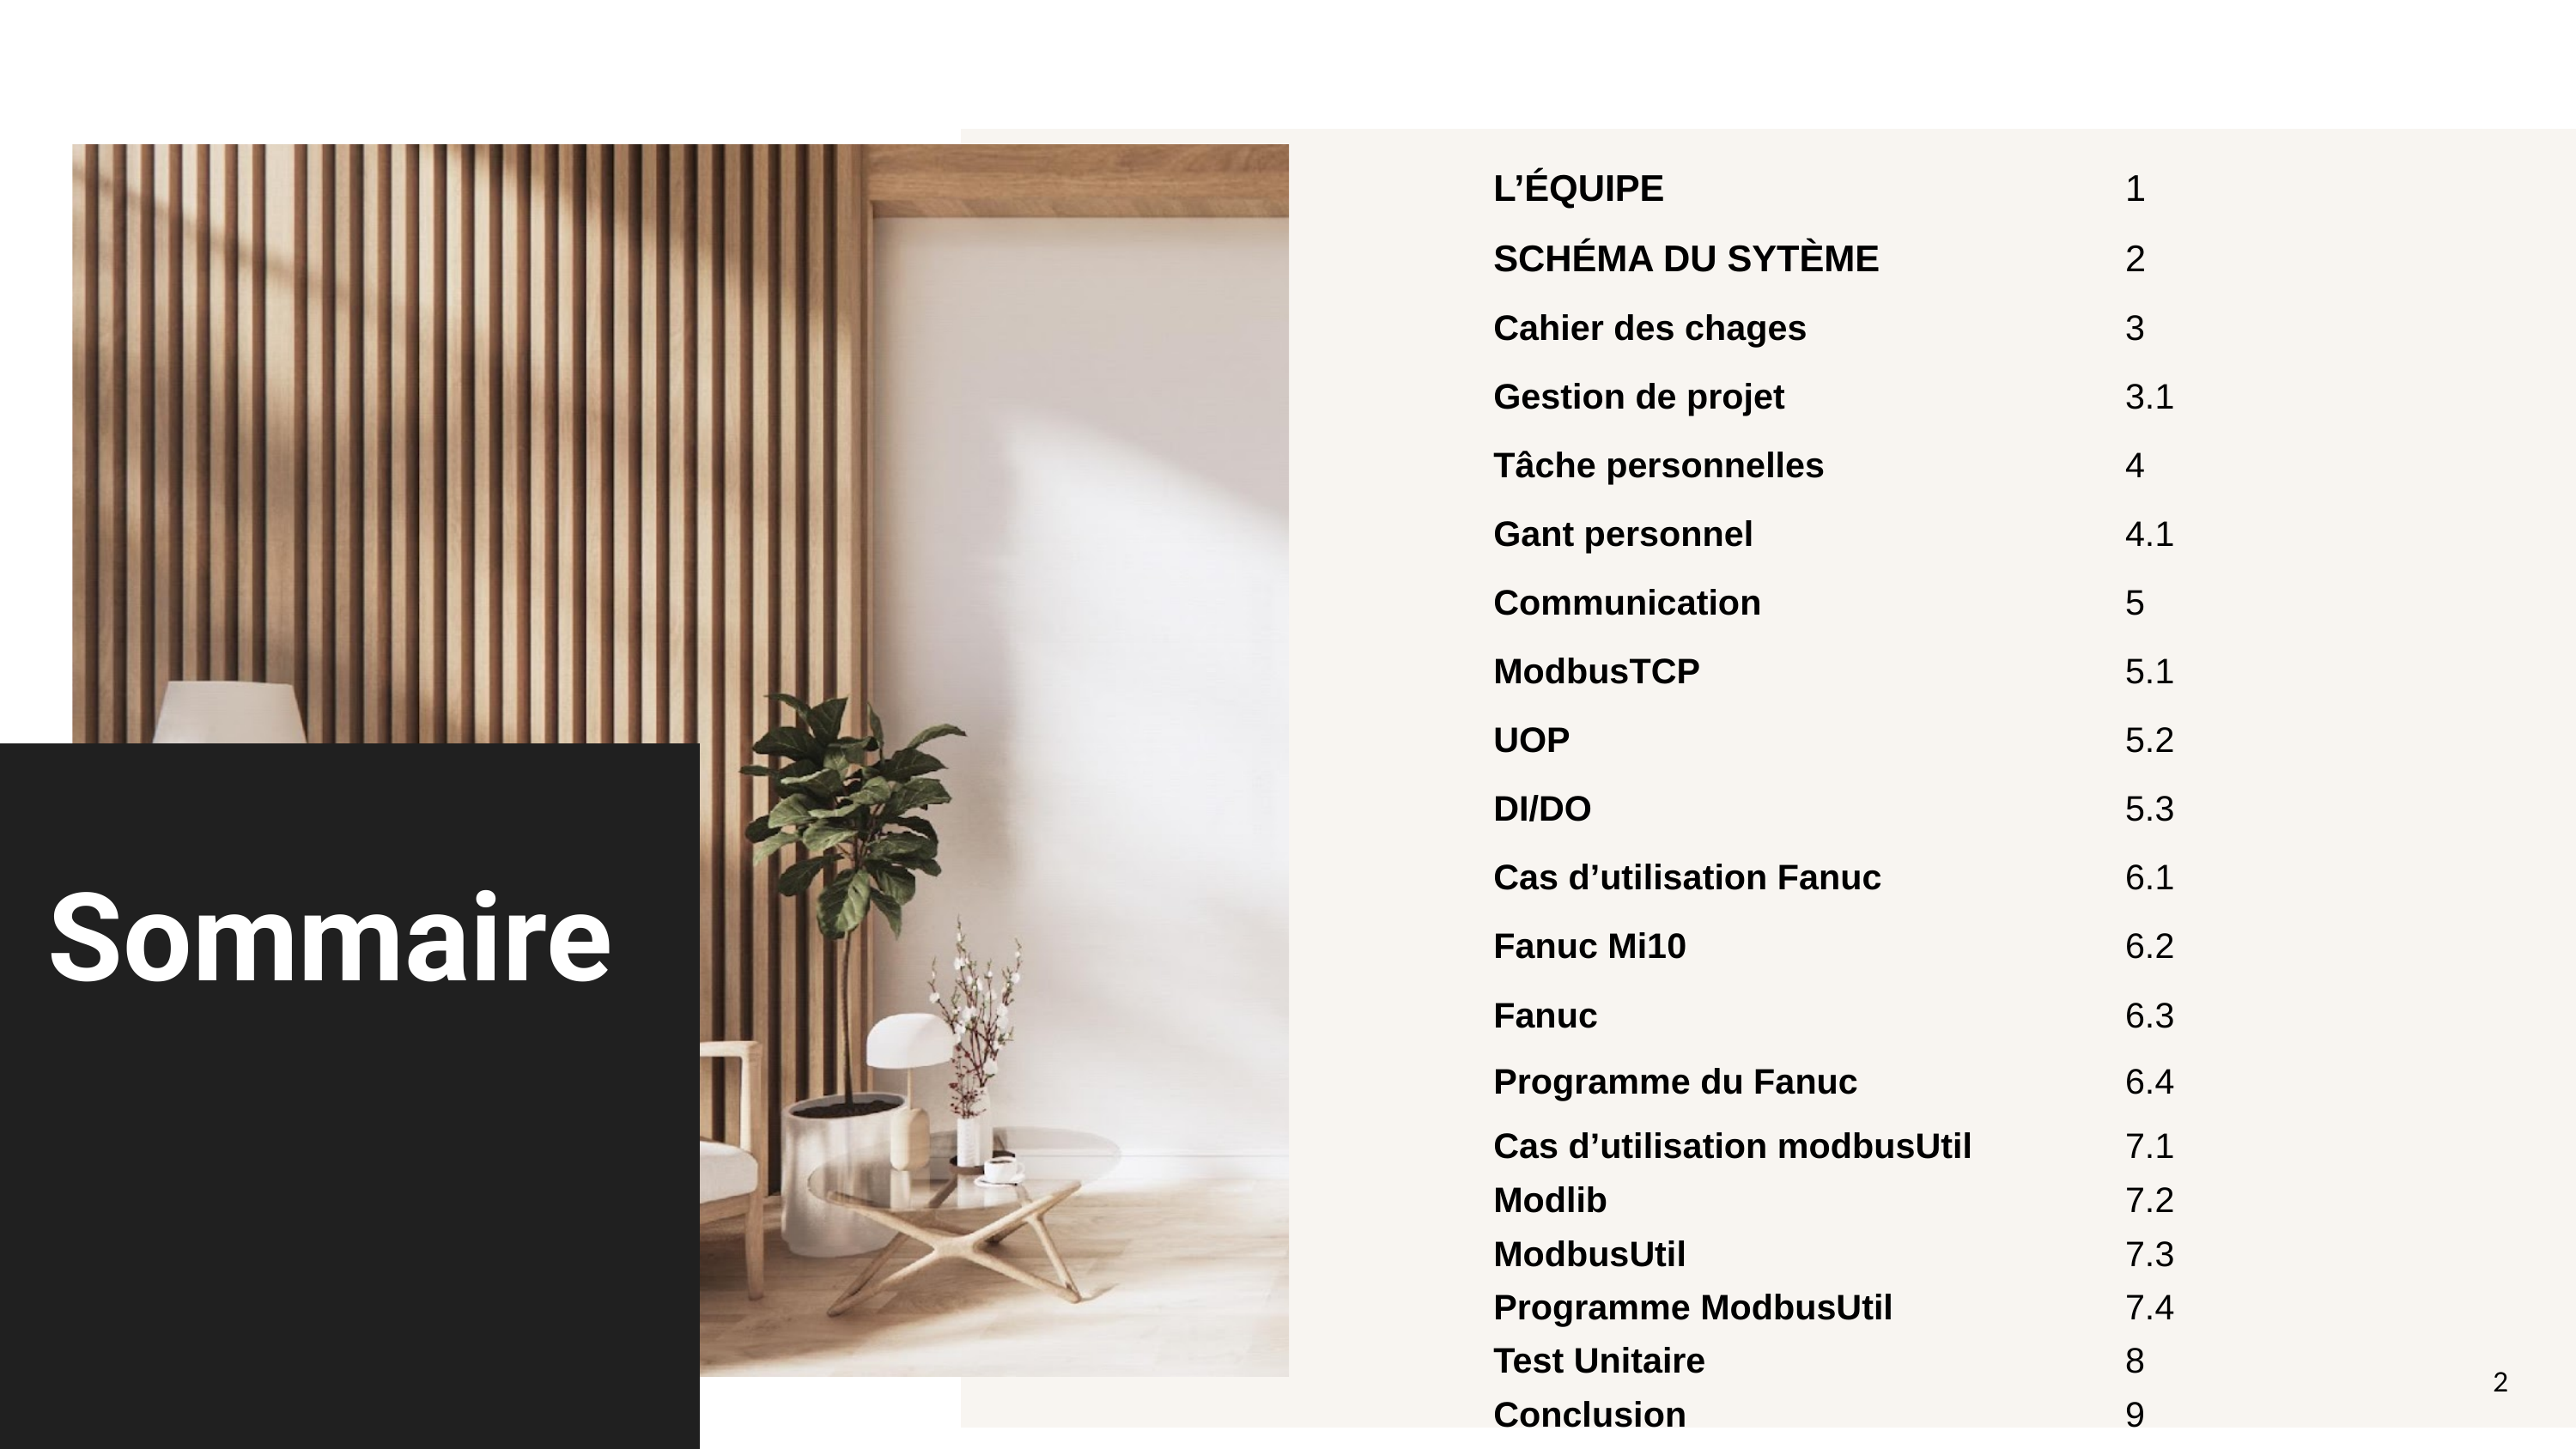

L’ÉQUIPE
1
SCHÉMA DU SYTÈME
2
3
Cahier des chages
Gestion de projet
3.1
Tâche personnelles
4
Gant personnel
4.1
Communication
5
ModbusTCP
5.1
UOP
5.2

DI/DO
5.3
Sommaire
Cas d’utilisation Fanuc
6.1
Fanuc Mi10
6.2
6.3
Fanuc
6.4
Programme du Fanuc
7.1
Cas d’utilisation modbusUtil
7.2
Modlib
7.3
ModbusUtil
7.4
Programme ModbusUtil
8
Test Unitaire

2
9
Conclusion